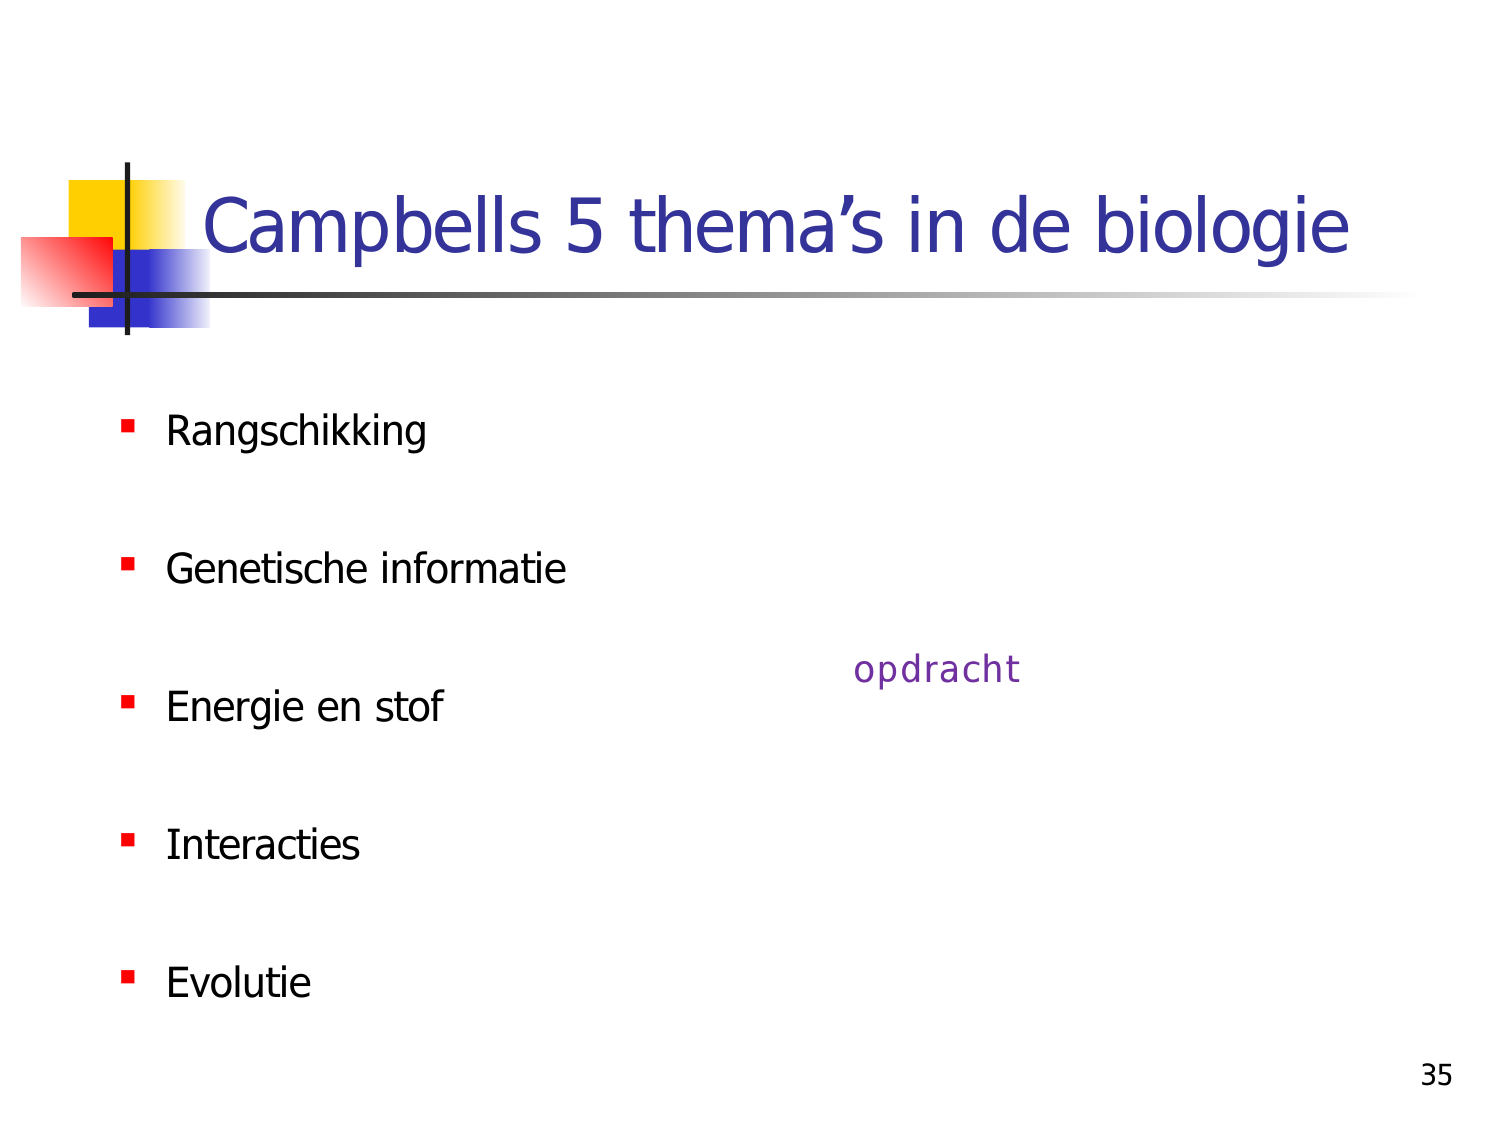

# Campbells 5 thema’s in de biologie

Rangschikking

Genetische informatie

Energie en stof

Interacties

Evolutie
opdrachtt
35